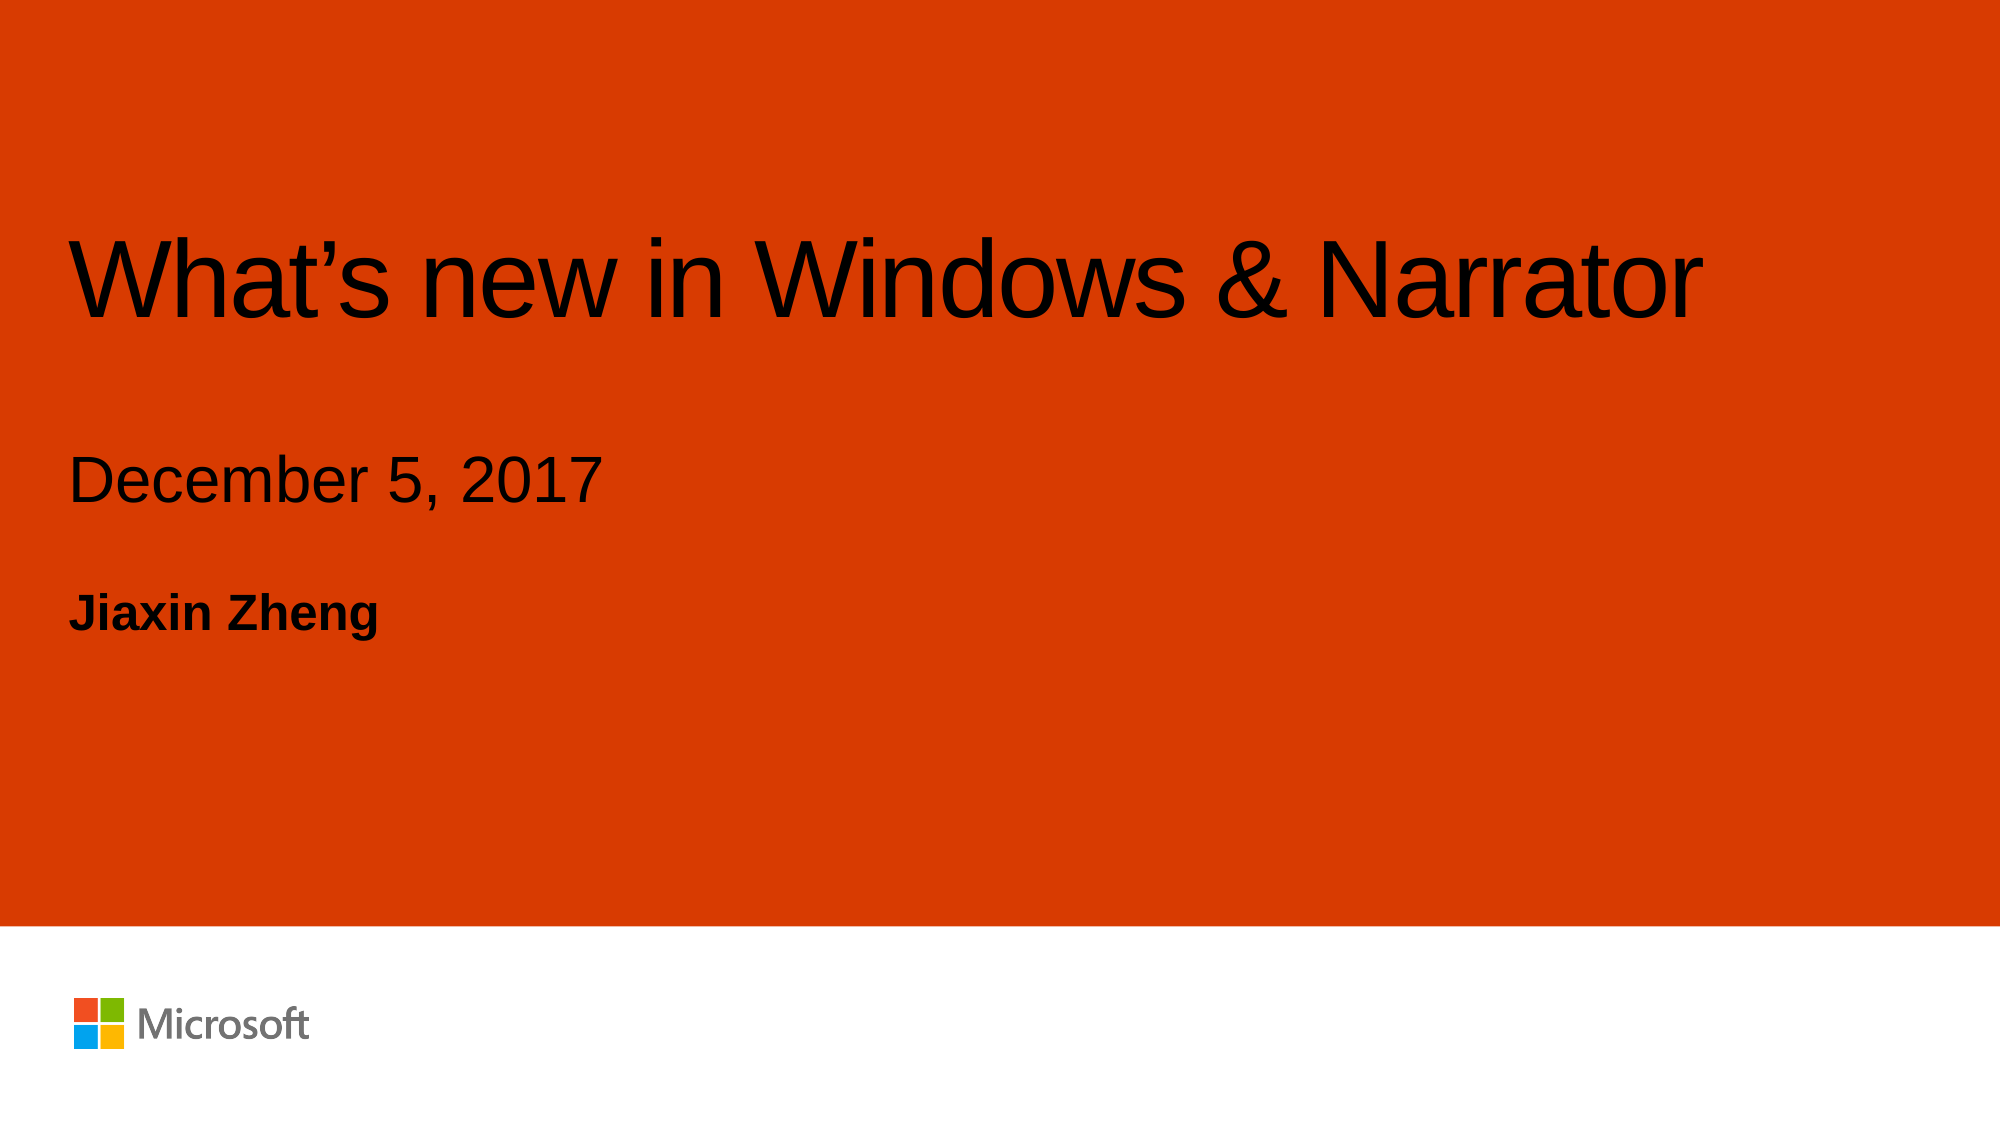

# What’s new in Windows & Narrator
December 5, 2017

Jiaxin Zheng